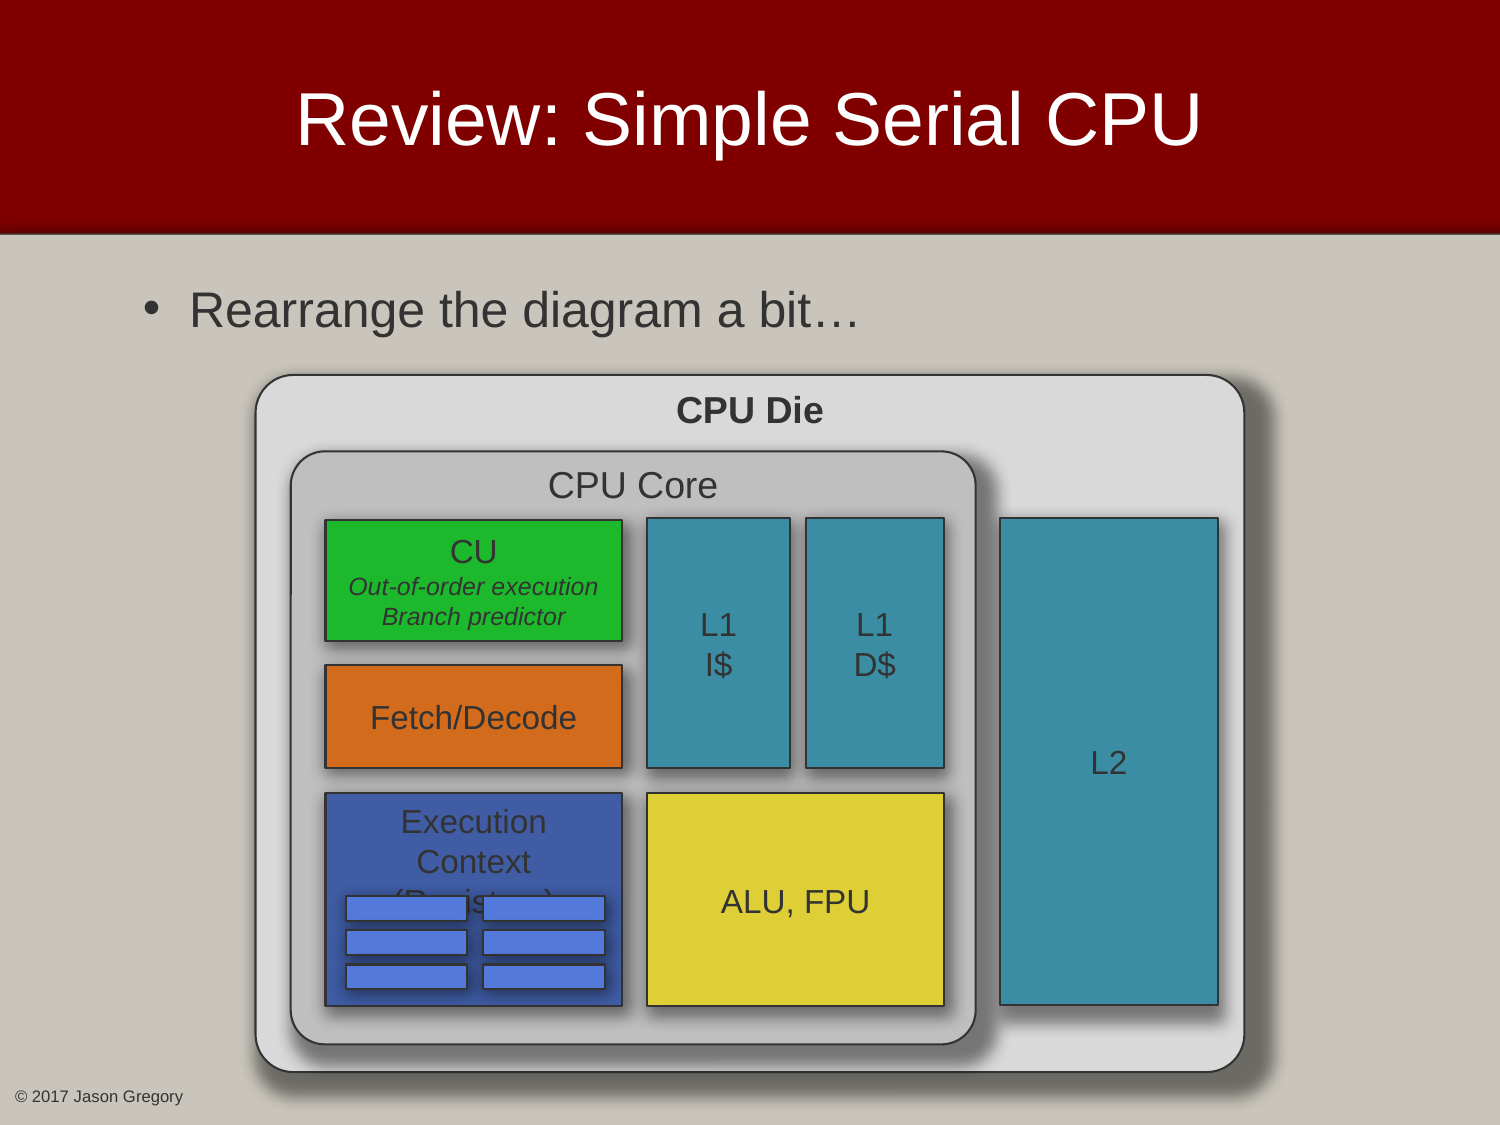

# Review: Simple Serial CPU
Rearrange the diagram a bit…
CPU Die
CPU Core
L1
I$
L1
D$
L2
CU
Out-of-order execution
Branch predictor
Fetch/Decode
Execution Context
(Registers)

ALU, FPU
© 2017 Jason Gregory